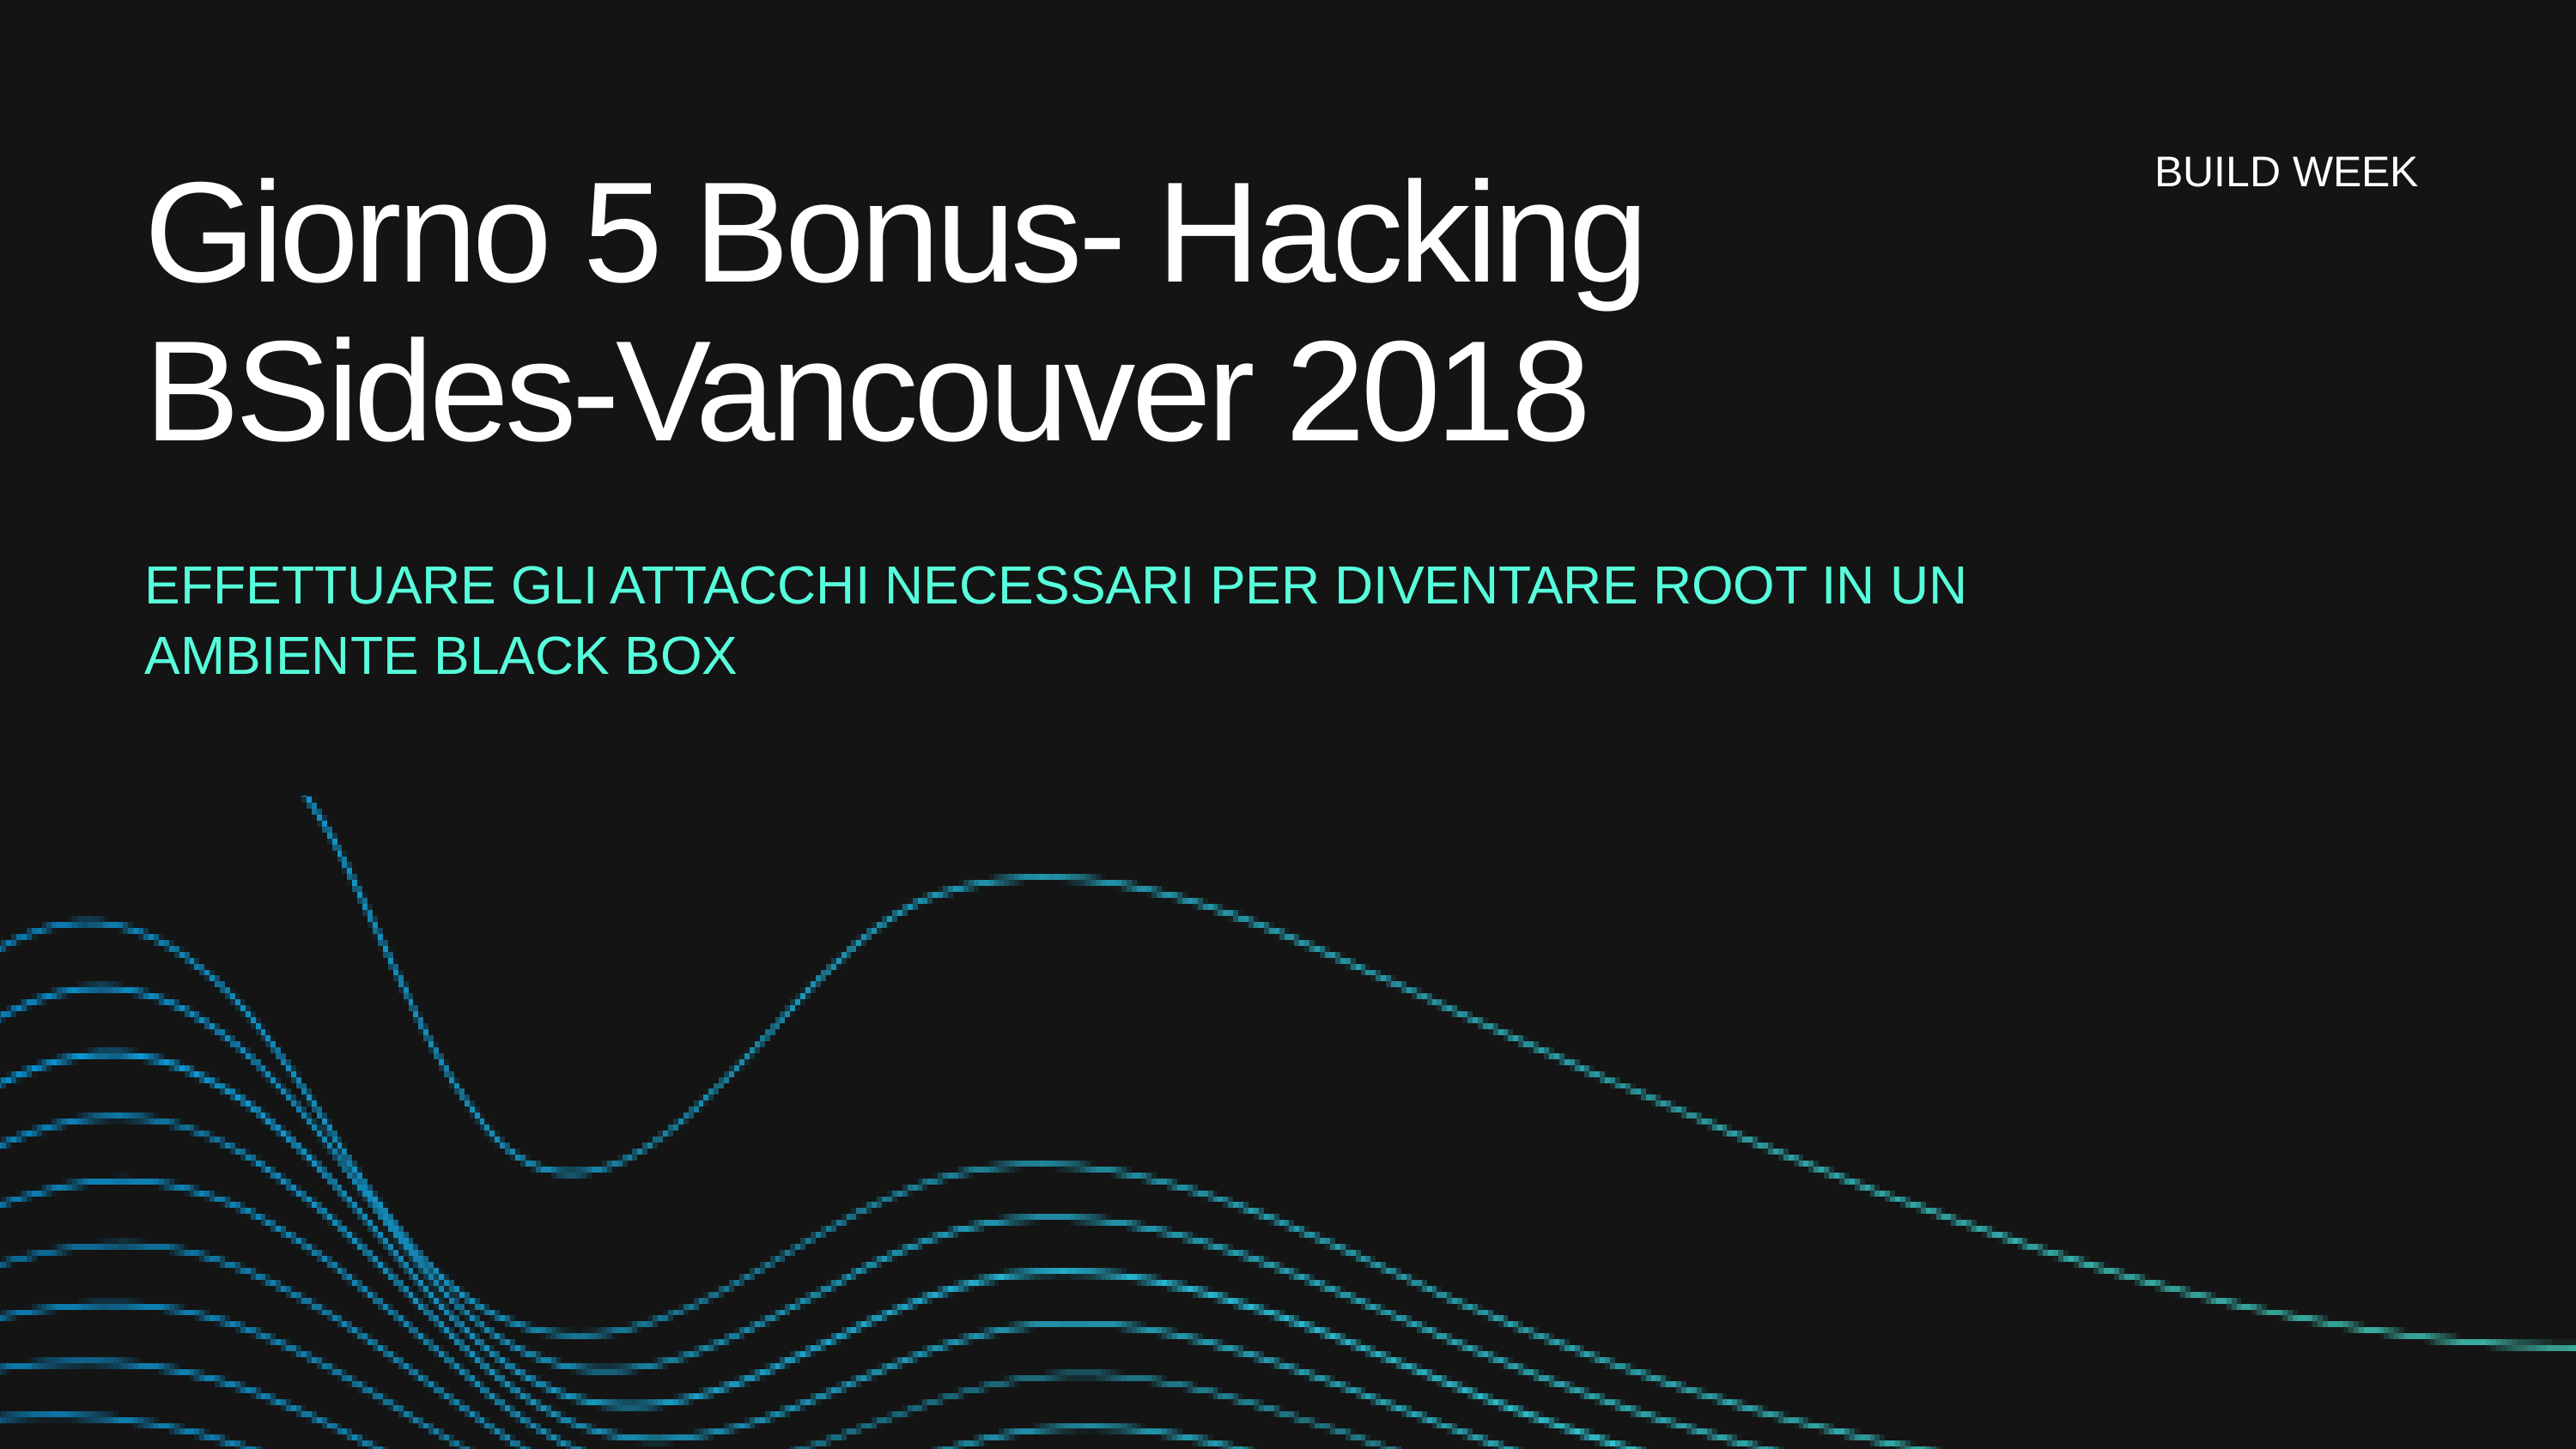

Giorno 5 Bonus- Hacking BSides-Vancouver 2018
EFFETTUARE GLI ATTACCHI NECESSARI PER DIVENTARE ROOT IN UN AMBIENTE BLACK BOX
BUILD WEEK